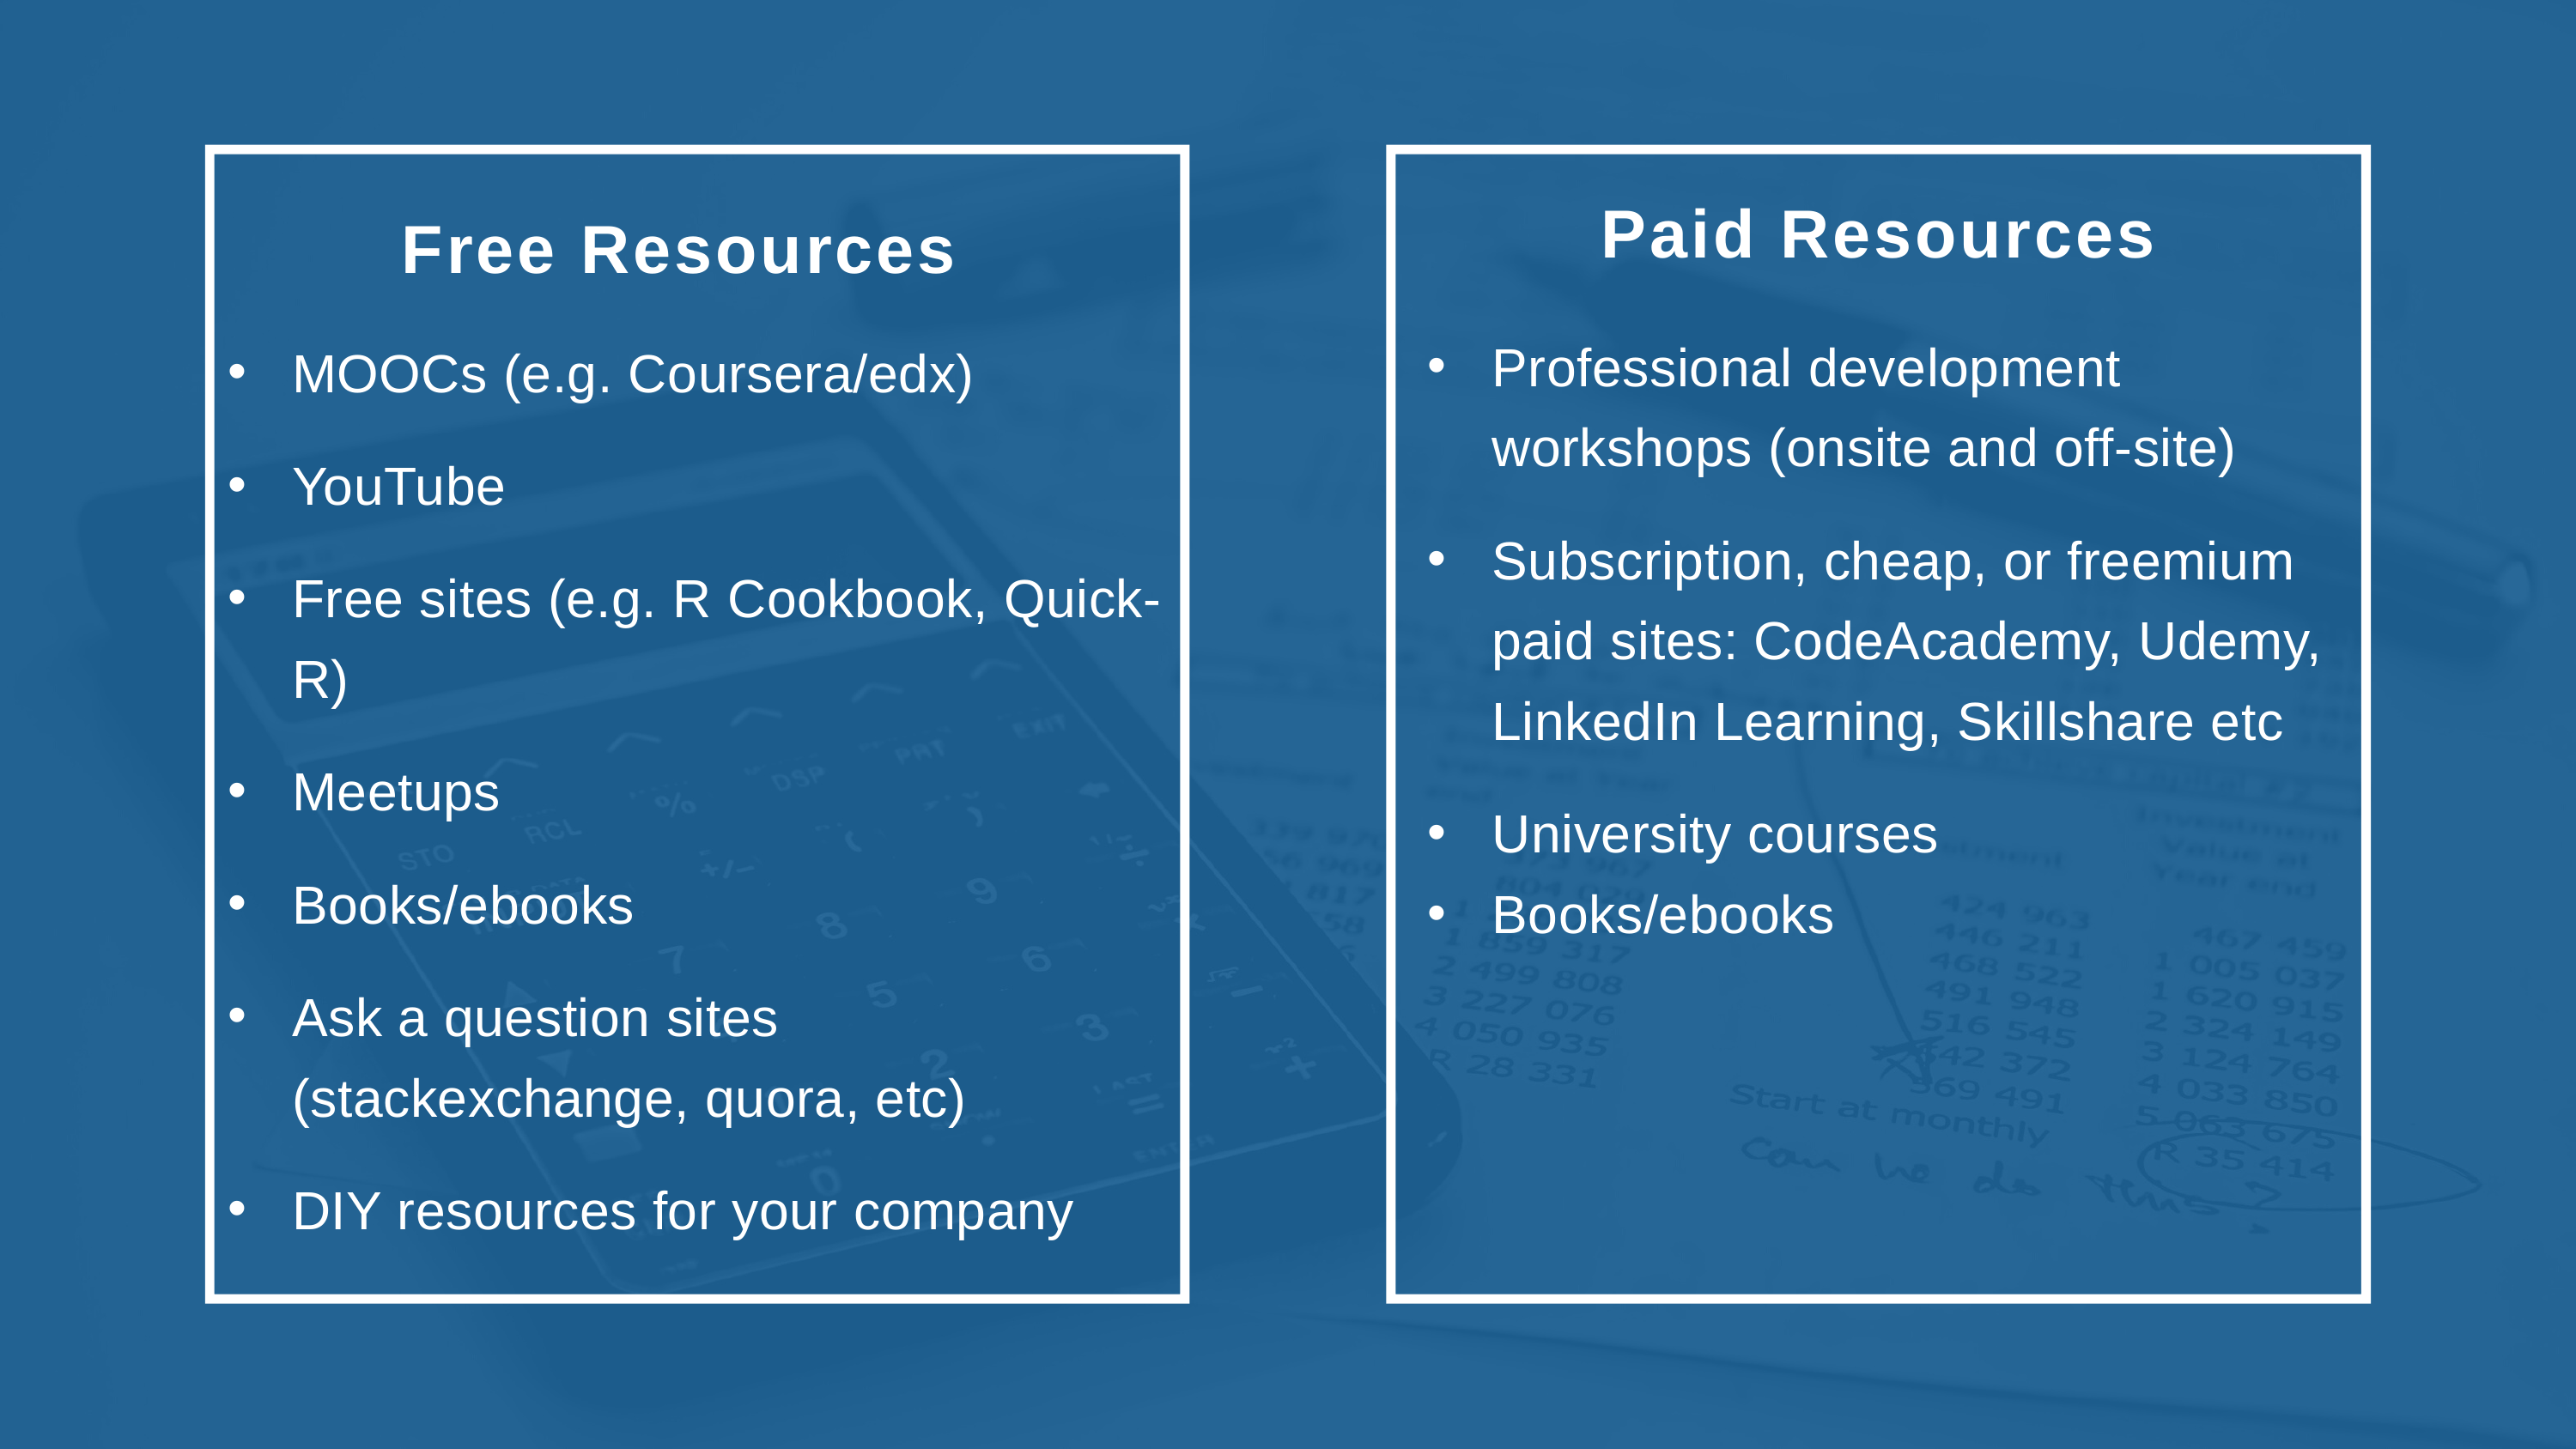

Paid Resources
Free Resources
Professional development workshops (onsite and off-site)
Subscription, cheap, or freemium paid sites: CodeAcademy, Udemy, LinkedIn Learning, Skillshare etc
University courses
Books/ebooks

MOOCs (e.g. Coursera/edx)
YouTube
Free sites (e.g. R Cookbook, Quick-R)
Meetups
Books/ebooks
Ask a question sites (stackexchange, quora, etc)
DIY resources for your company